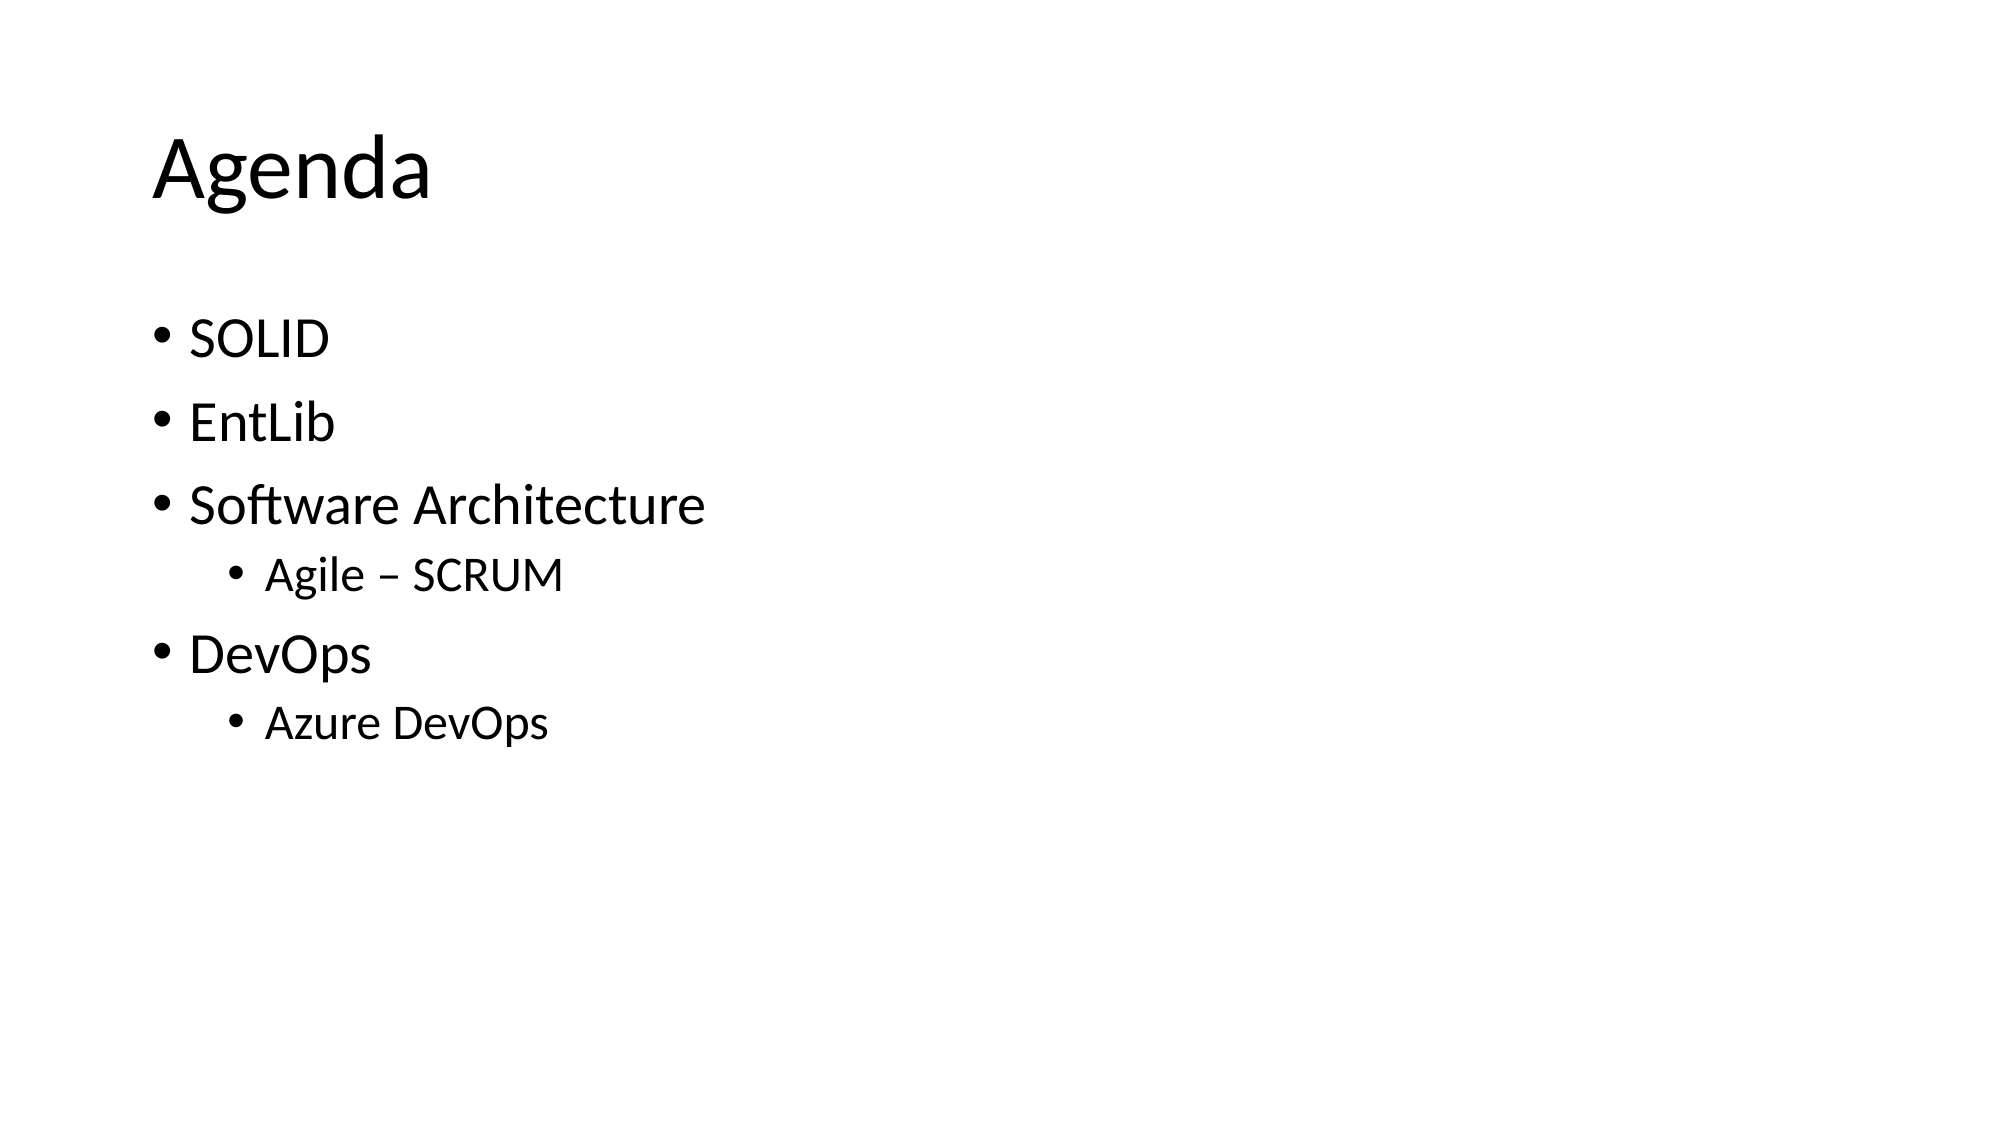

# Agenda
SOLID
EntLib
Software Architecture
Agile – SCRUM
DevOps
Azure DevOps